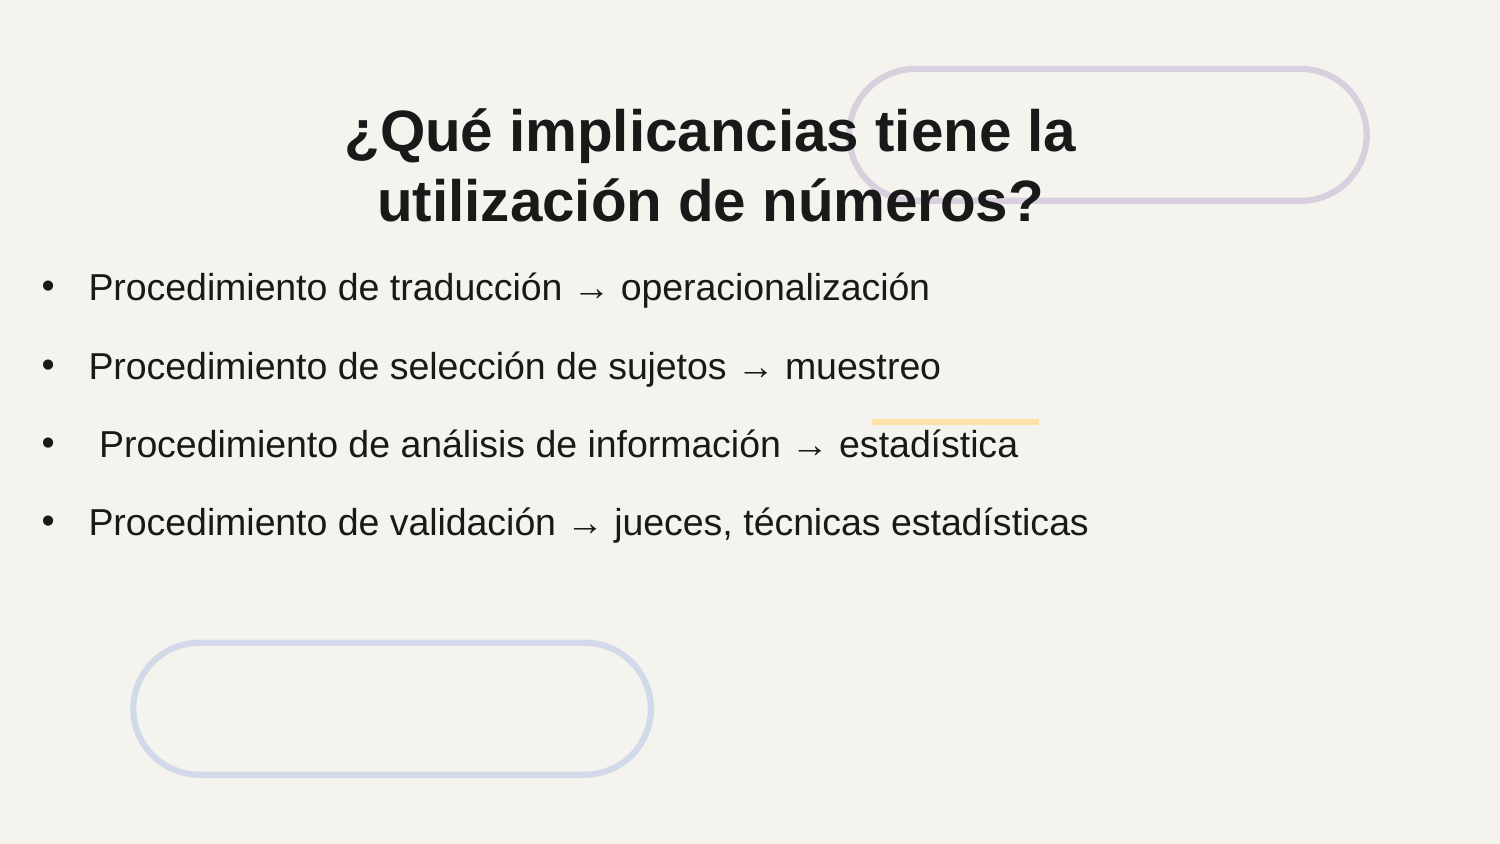

# ¿Qué implicancias tiene la utilización de números?
Procedimiento de traducción → operacionalización
Procedimiento de selección de sujetos → muestreo
 Procedimiento de análisis de información → estadística
Procedimiento de validación → jueces, técnicas estadísticas